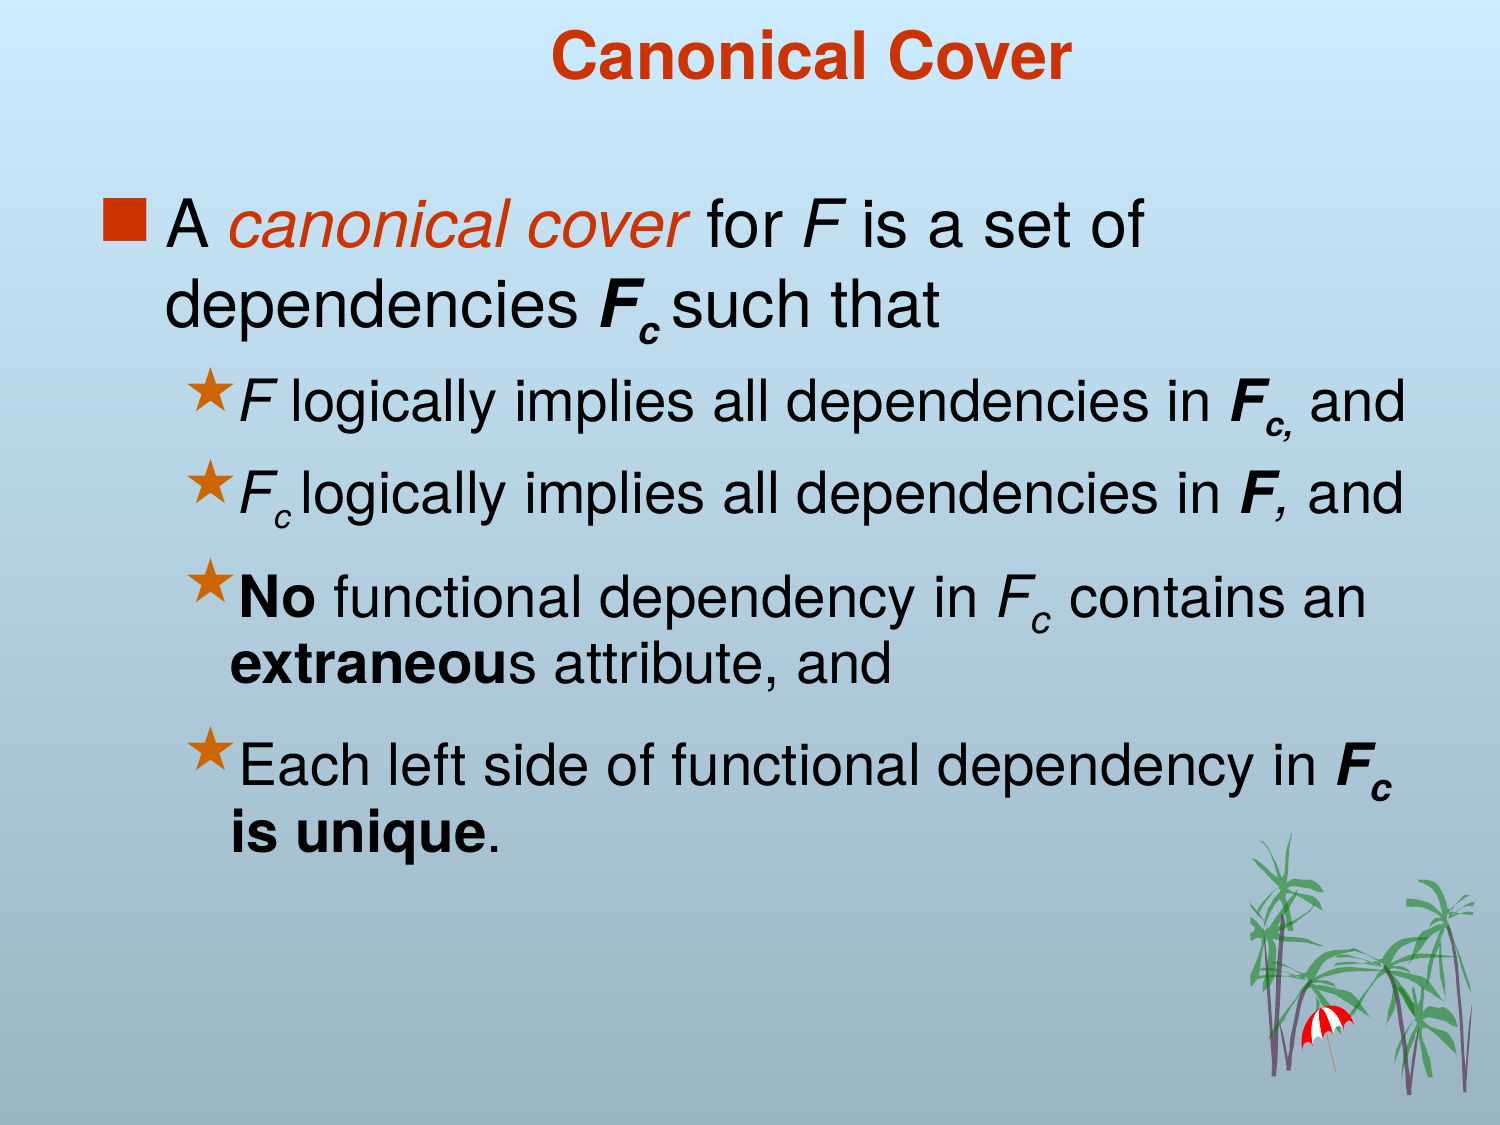

# Canonical Cover
A canonical cover for F is a set of dependencies Fc such that
F logically implies all dependencies in Fc, and
Fc logically implies all dependencies in F, and
No functional dependency in Fc contains an extraneous attribute, and
Each left side of functional dependency in Fc is unique.